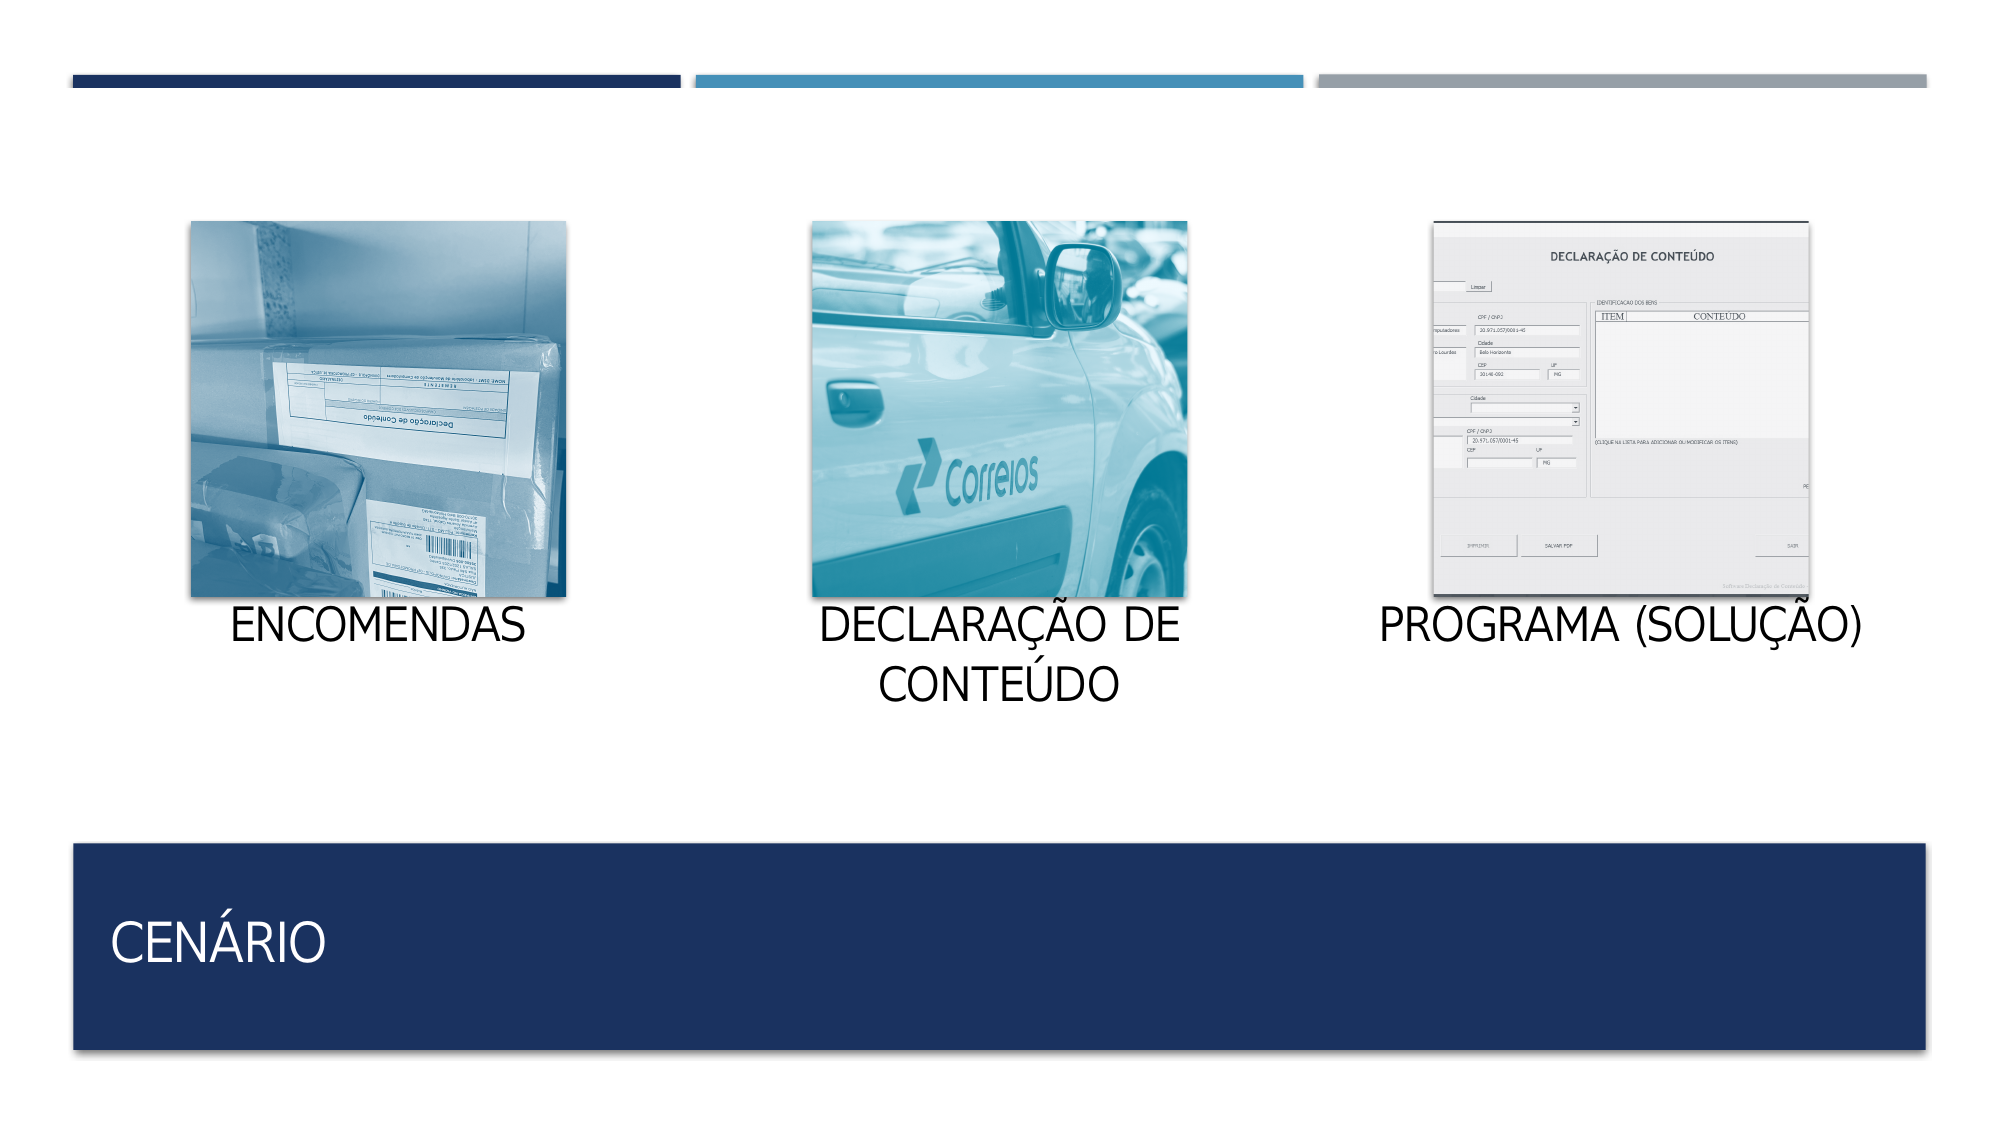

ENCOMENDAS
DECLARAÇÃO DE CONTEÚDO
PROGRAMA (SOLUÇÃO)

# CENÁRIO